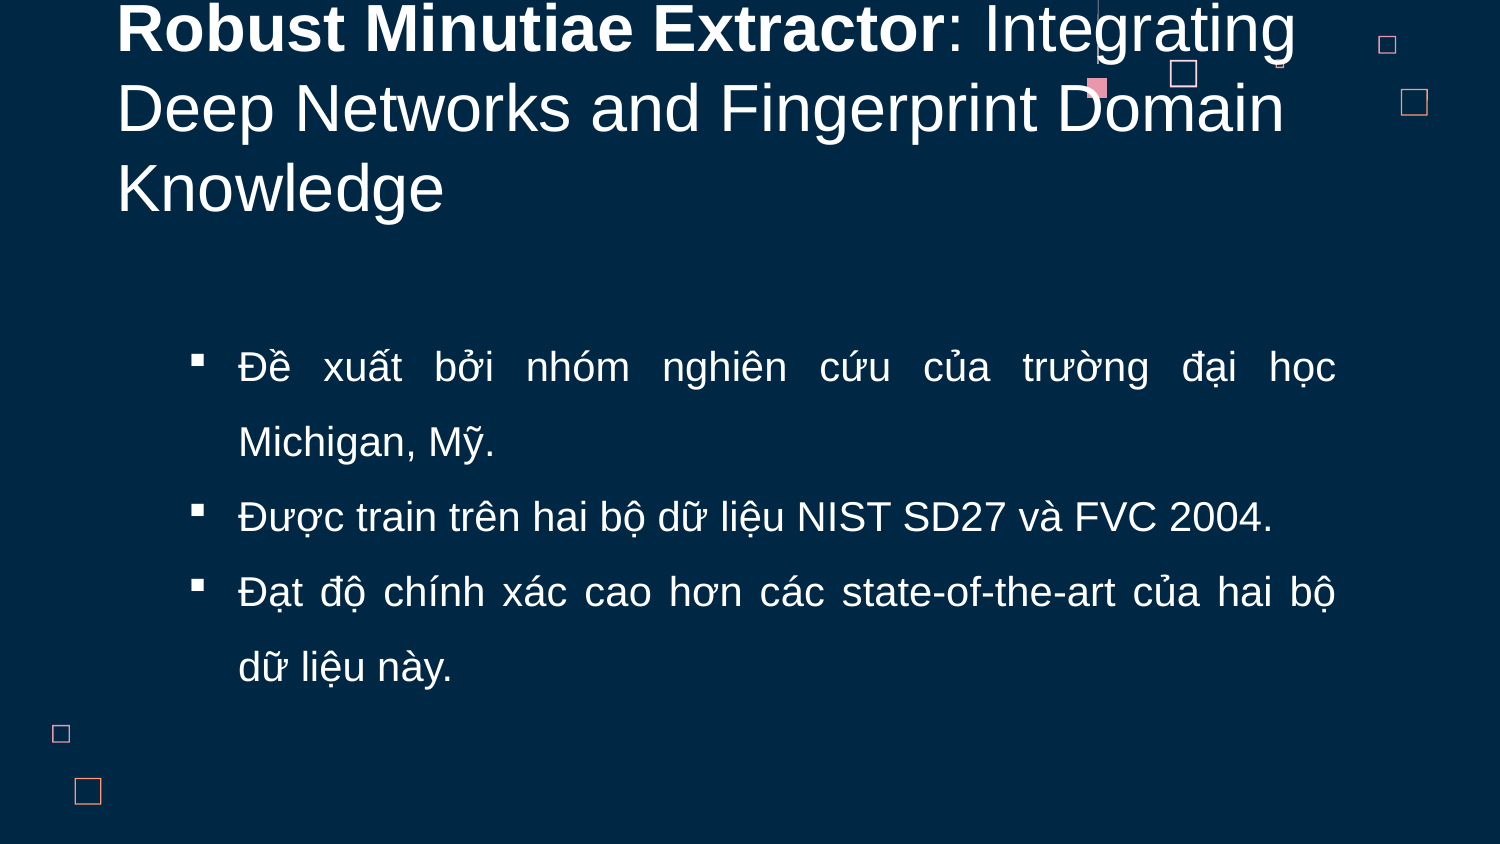

# Robust Minutiae Extractor: Integrating Deep Networks and Fingerprint Domain Knowledge
Đề xuất bởi nhóm nghiên cứu của trường đại học Michigan, Mỹ.
Được train trên hai bộ dữ liệu NIST SD27 và FVC 2004.
Đạt độ chính xác cao hơn các state-of-the-art của hai bộ dữ liệu này.